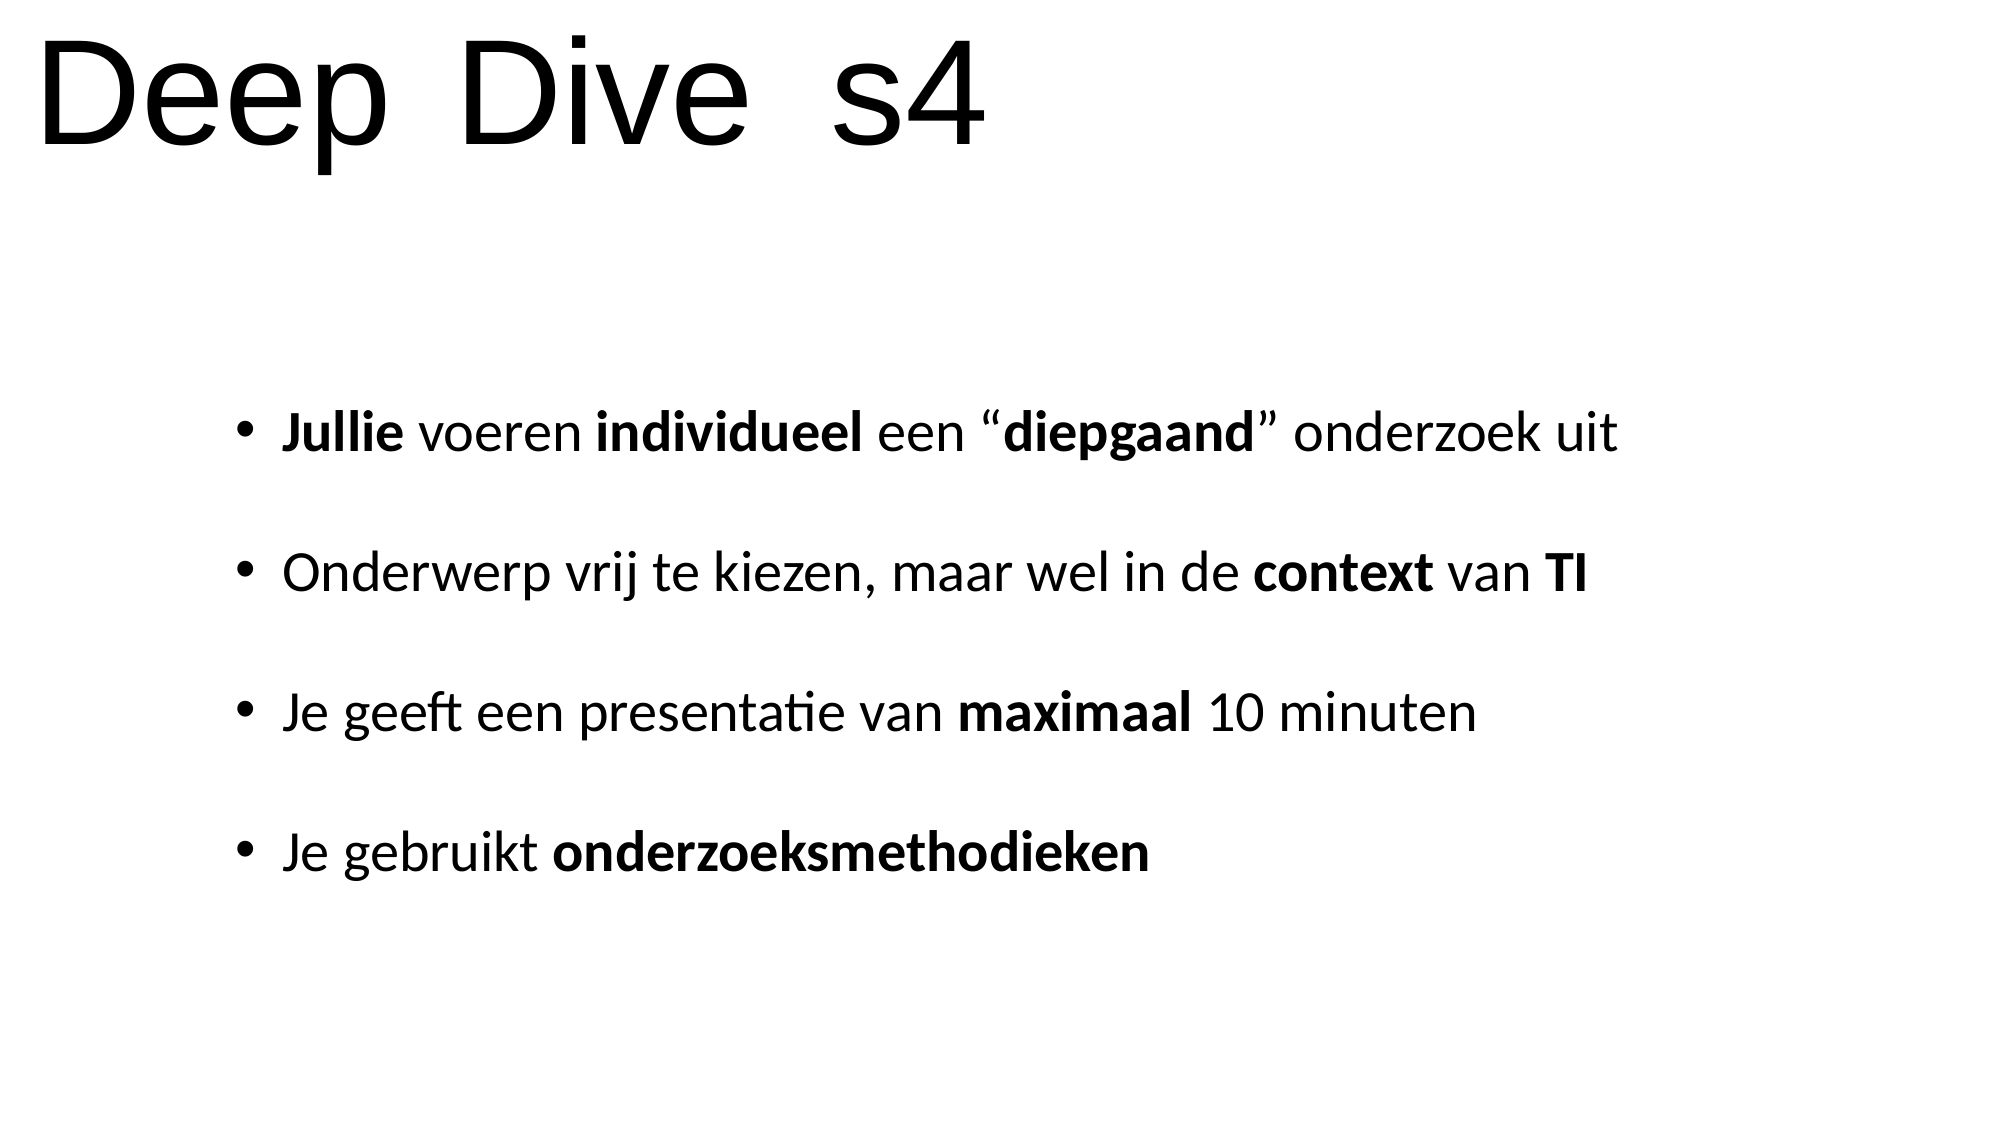

Dive
Deep
s4
Jullie voeren individueel een “diepgaand” onderzoek uit
Onderwerp vrij te kiezen, maar wel in de context van TI
Je geeft een presentatie van maximaal 10 minuten
Je gebruikt onderzoeksmethodieken